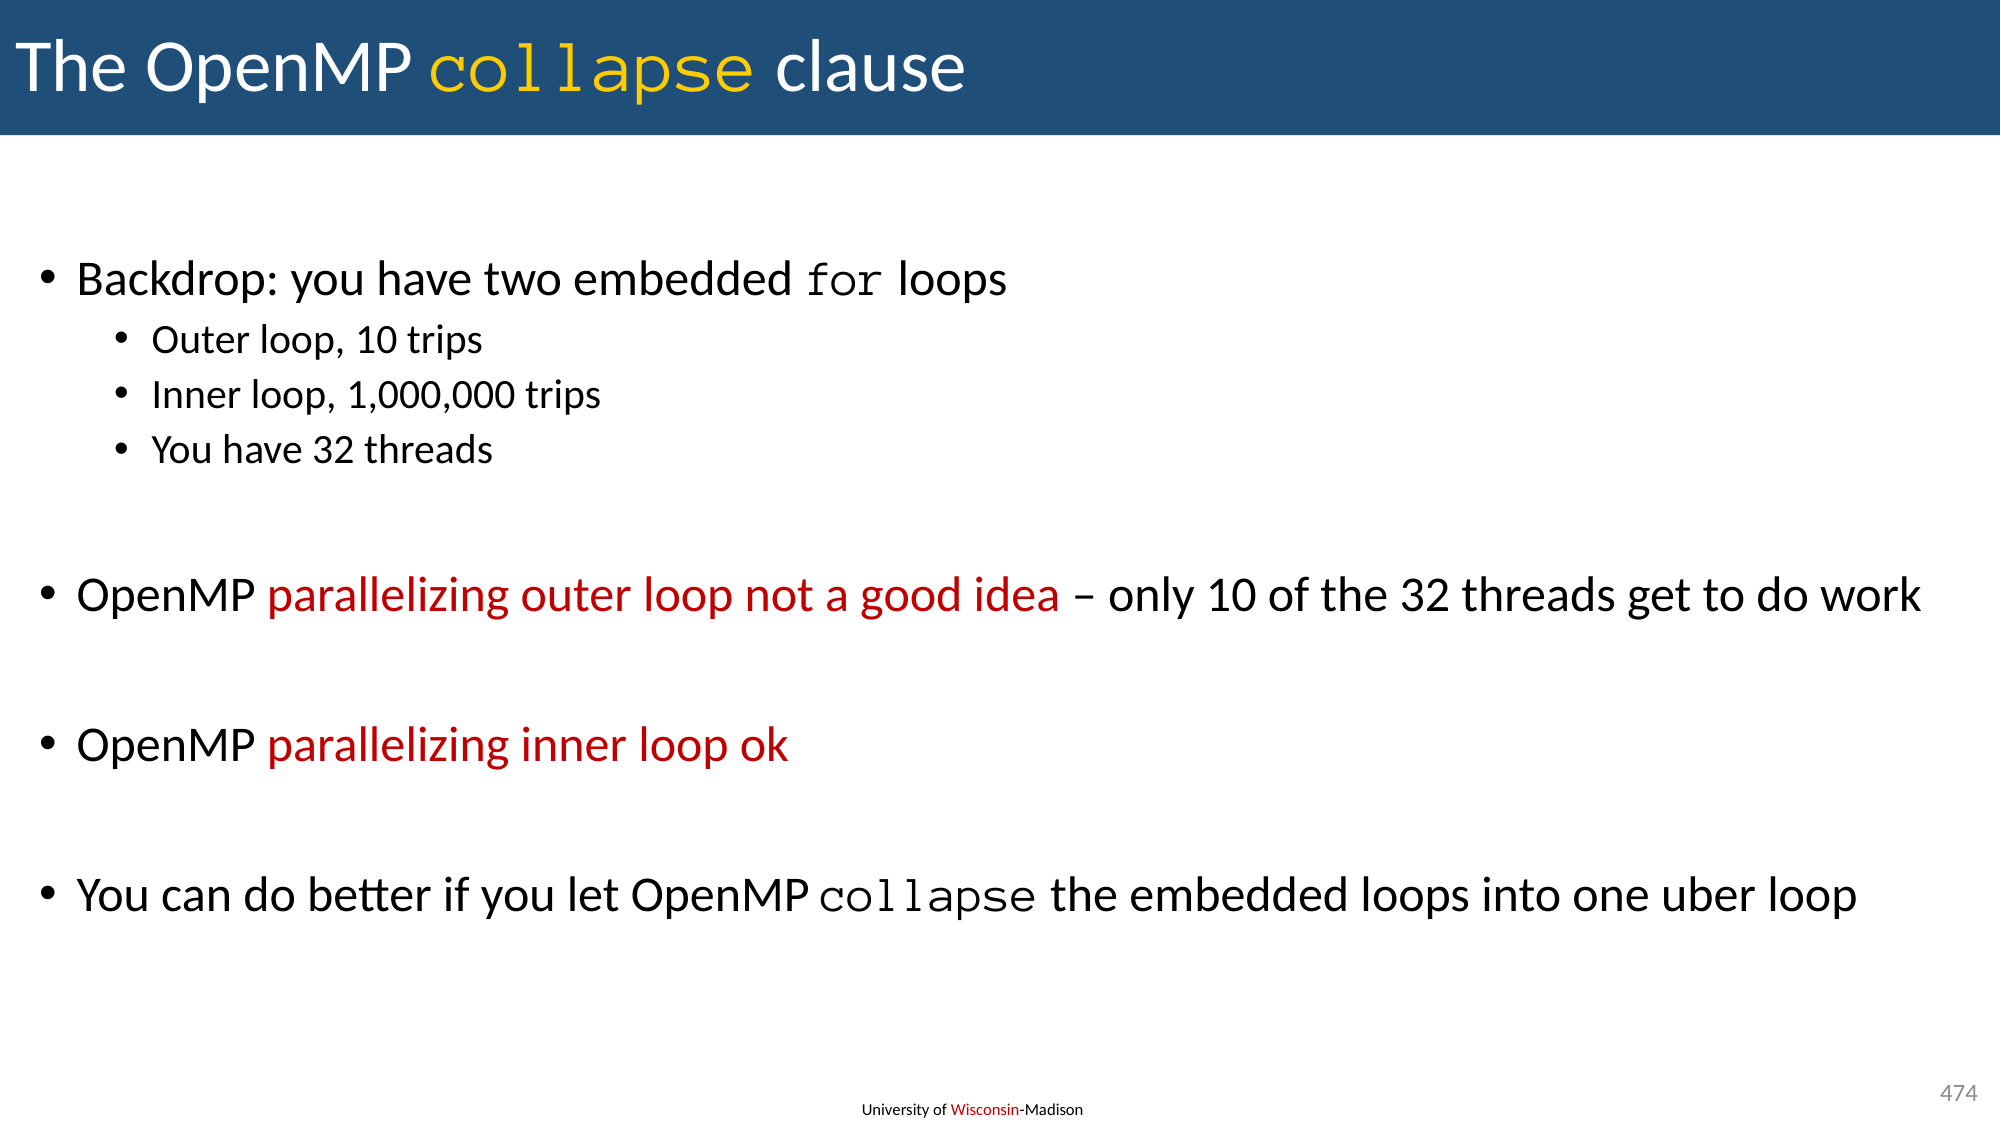

# The OpenMP collapse clause
Backdrop: you have two embedded for loops
Outer loop, 10 trips
Inner loop, 1,000,000 trips
You have 32 threads

OpenMP parallelizing outer loop not a good idea – only 10 of the 32 threads get to do work

OpenMP parallelizing inner loop ok

You can do better if you let OpenMP collapse the embedded loops into one uber loop
474